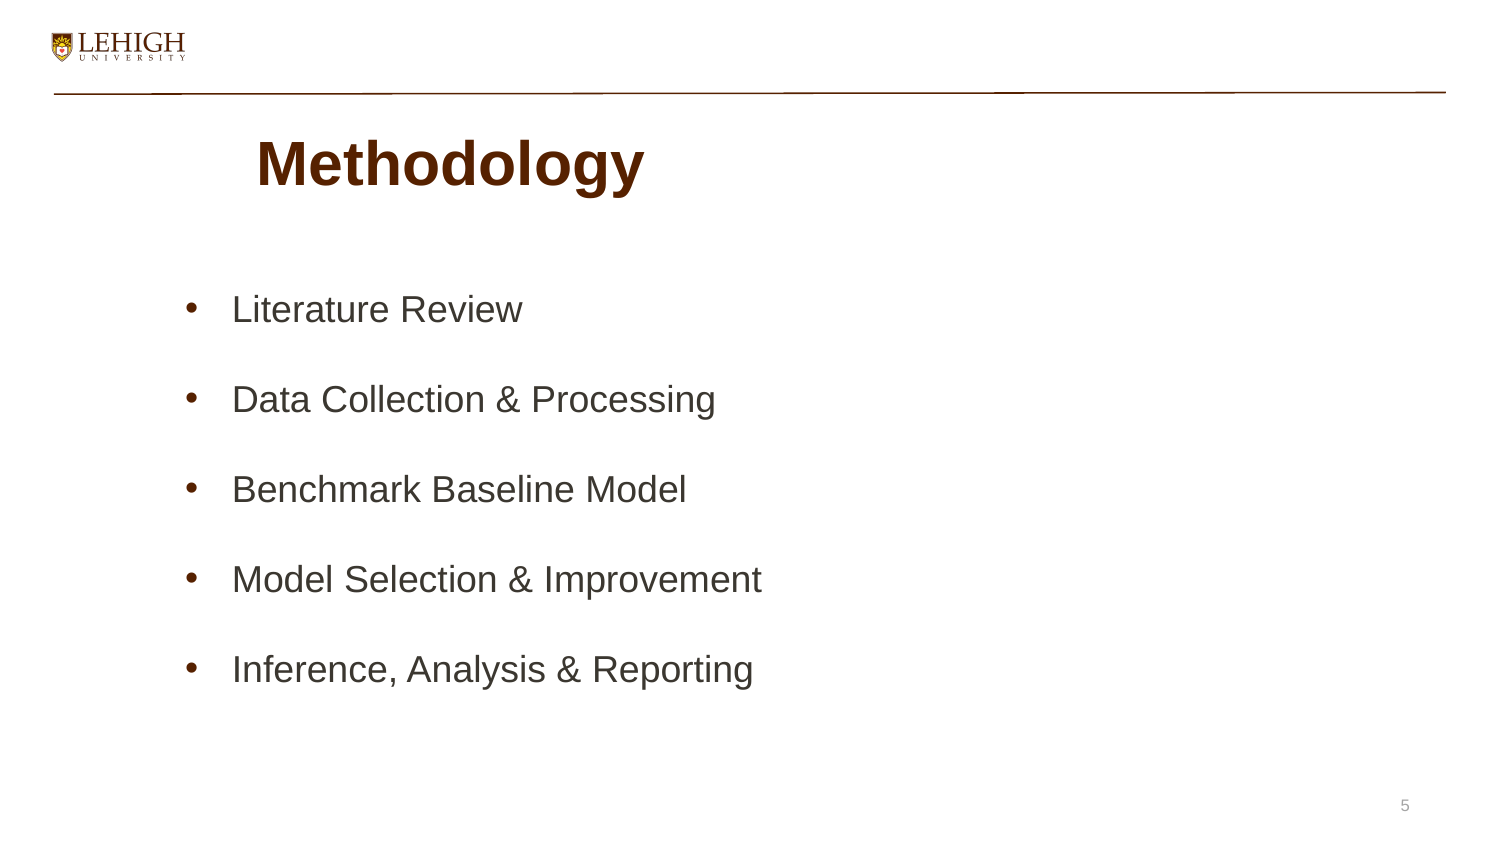

# Methodology
Literature Review

Data Collection & Processing

Benchmark Baseline Model

Model Selection & Improvement

Inference, Analysis & Reporting